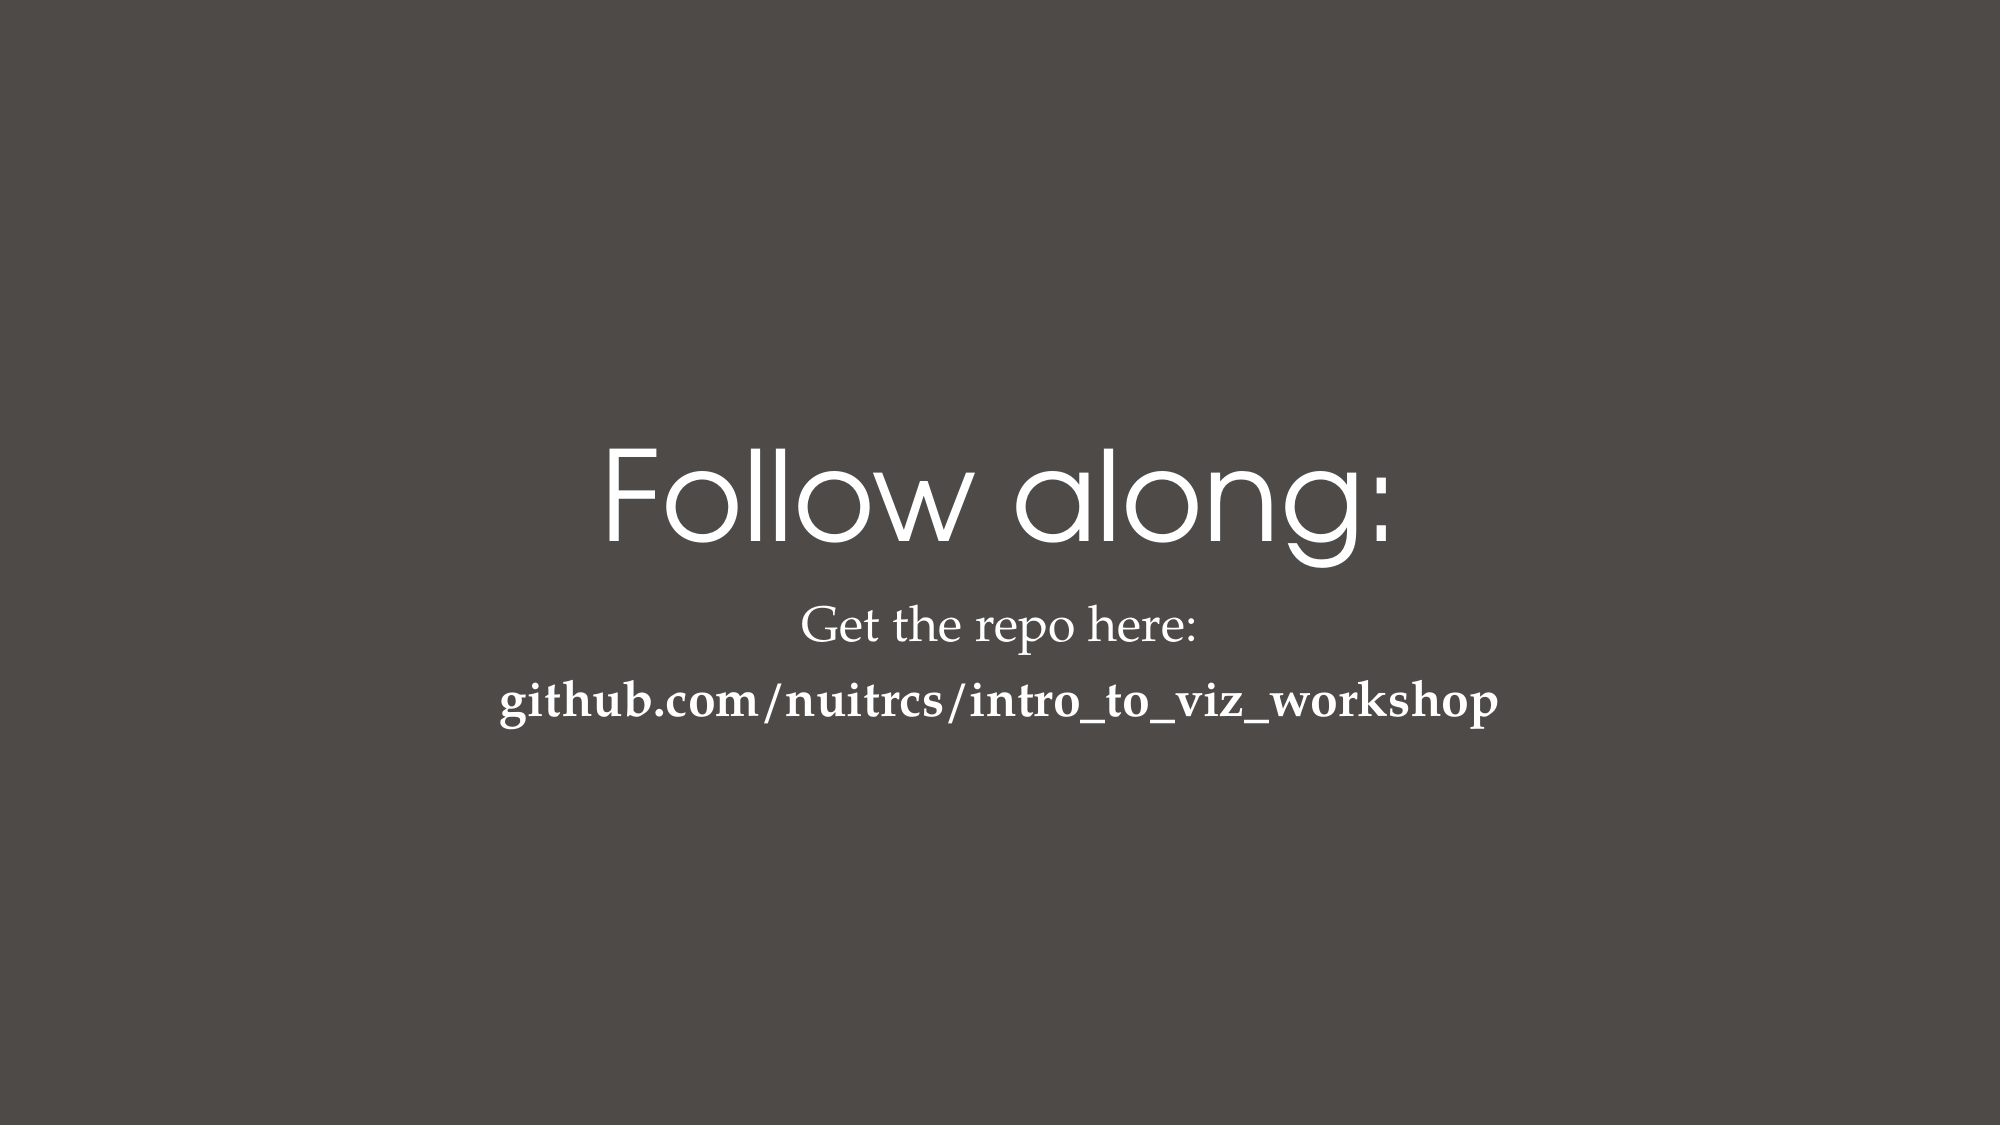

# Follow along:
Get the repo here:
github.com/nuitrcs/intro_to_viz_workshop